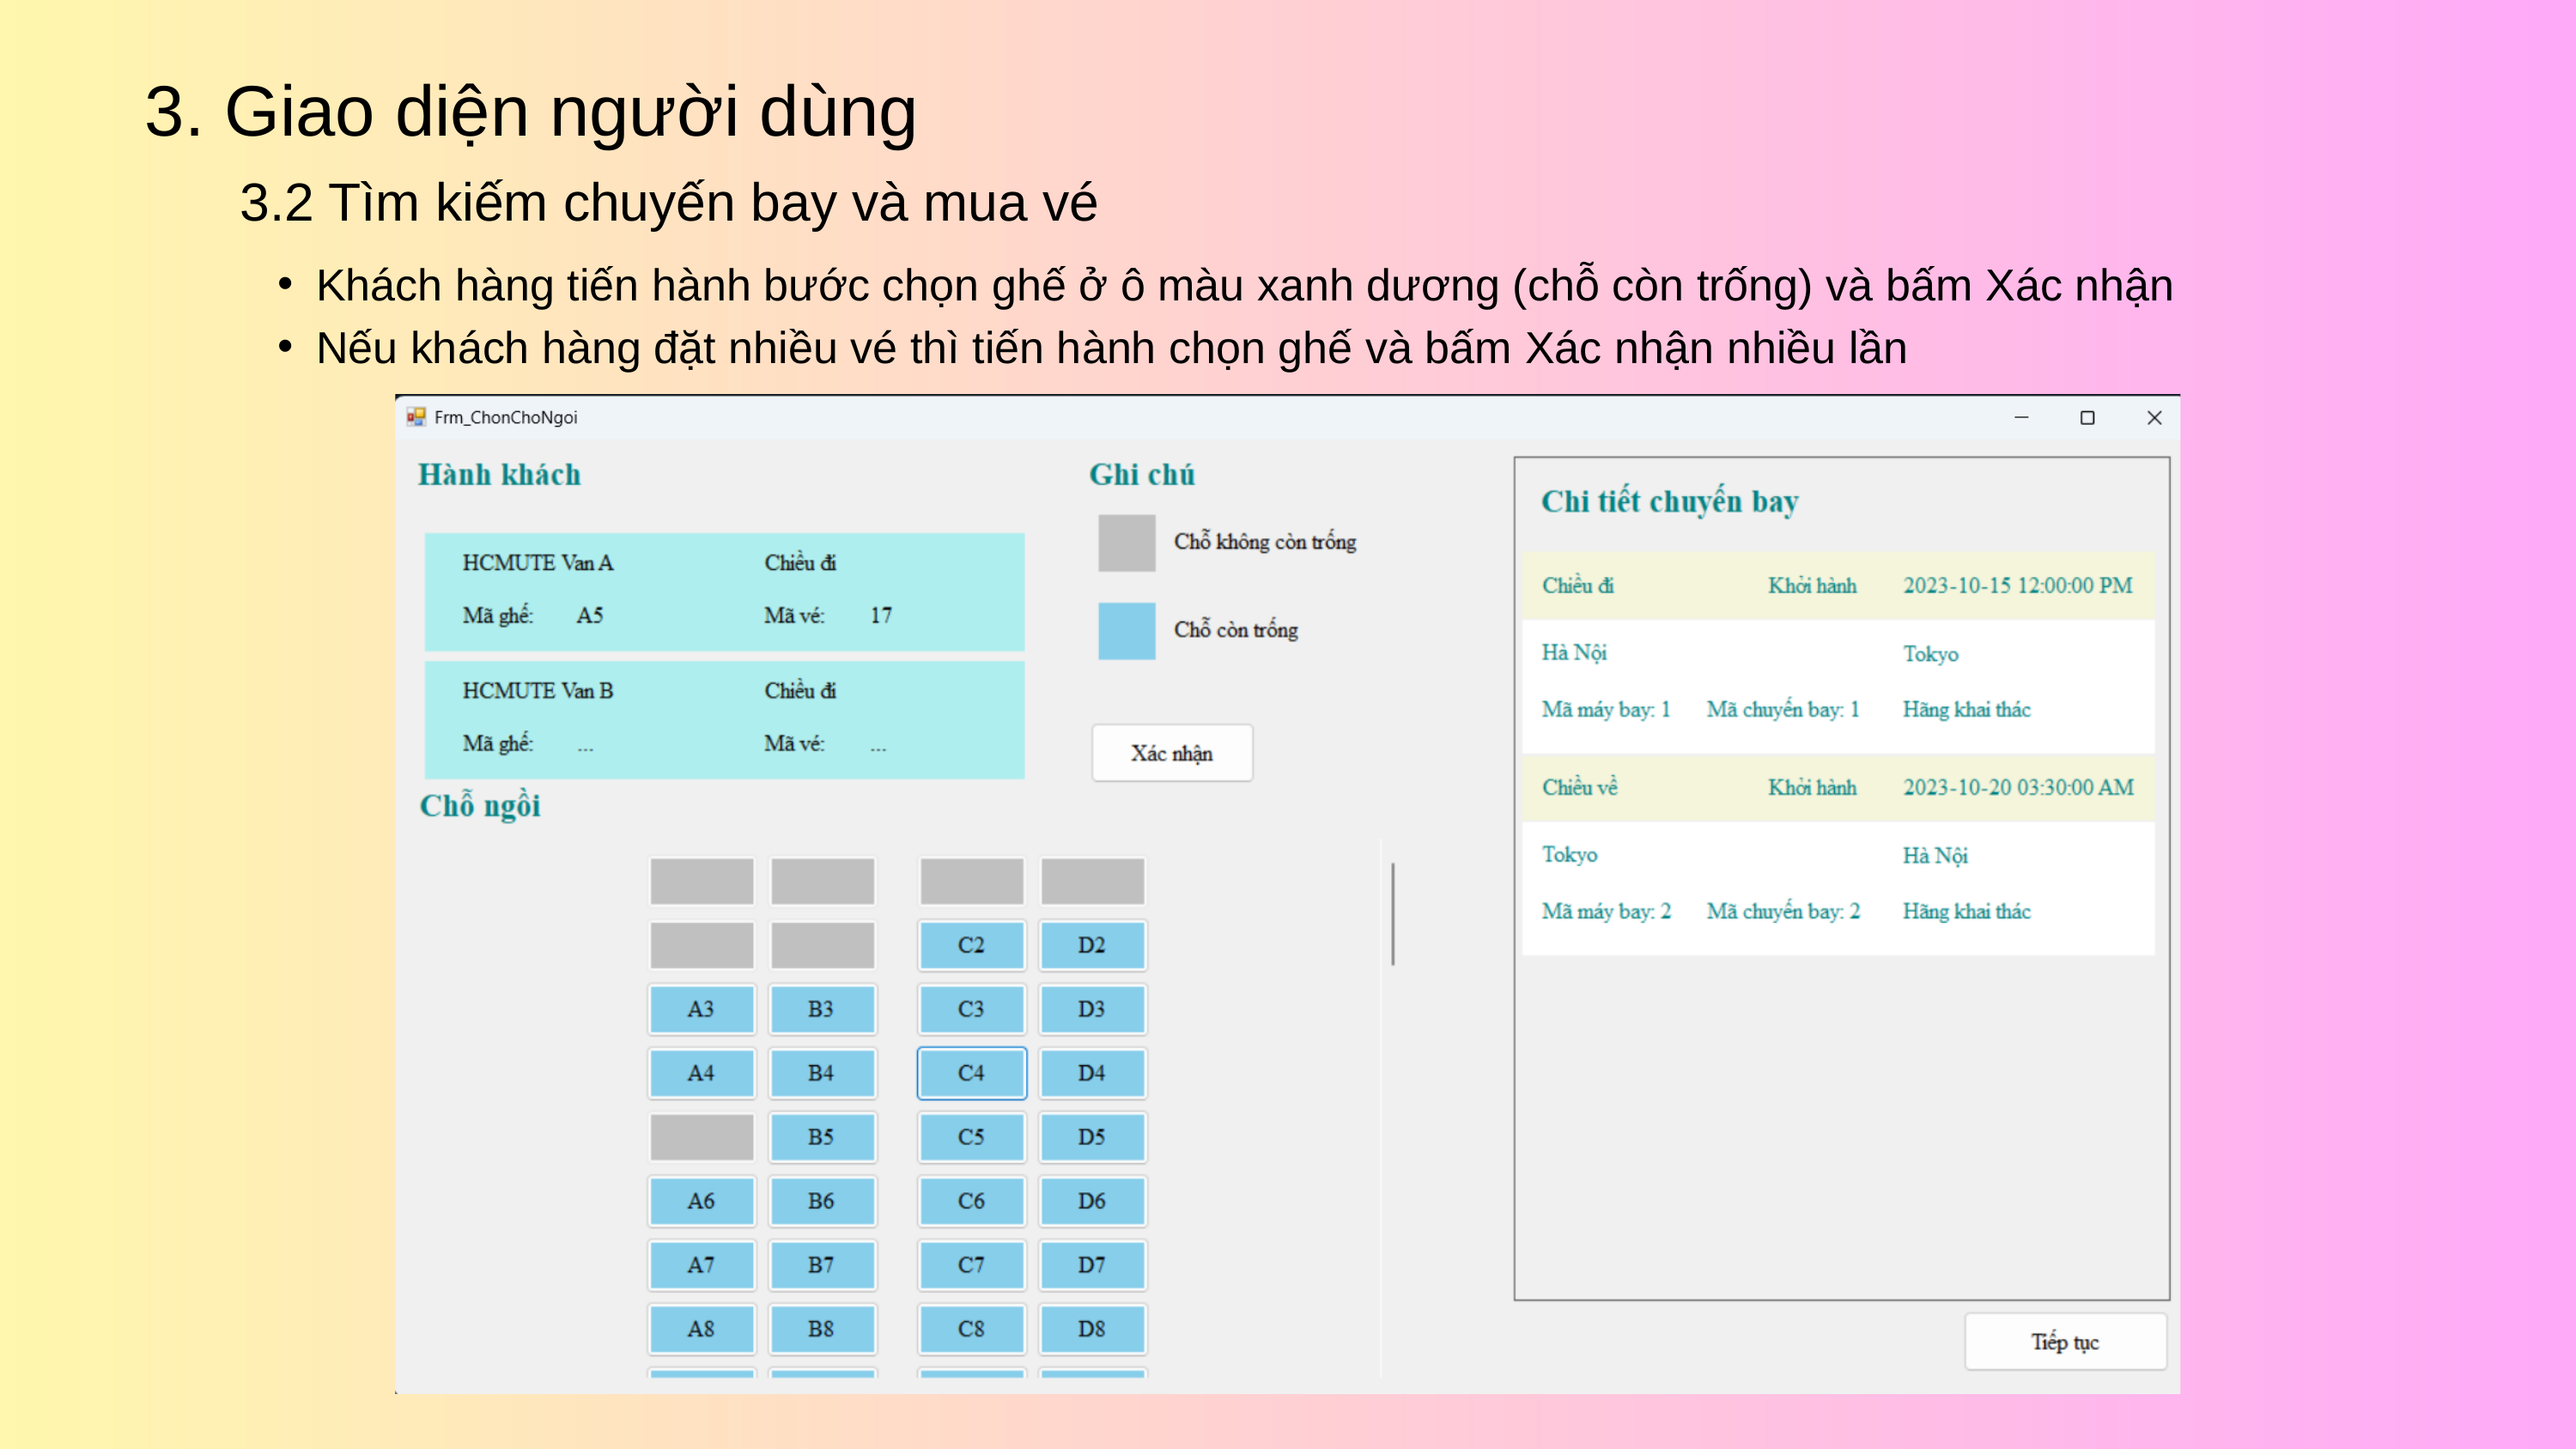

3. Giao diện người dùng
3.2 Tìm kiếm chuyến bay và mua vé
Khách hàng tiến hành bước chọn ghế ở ô màu xanh dương (chỗ còn trống) và bấm Xác nhận
Nếu khách hàng đặt nhiều vé thì tiến hành chọn ghế và bấm Xác nhận nhiều lần